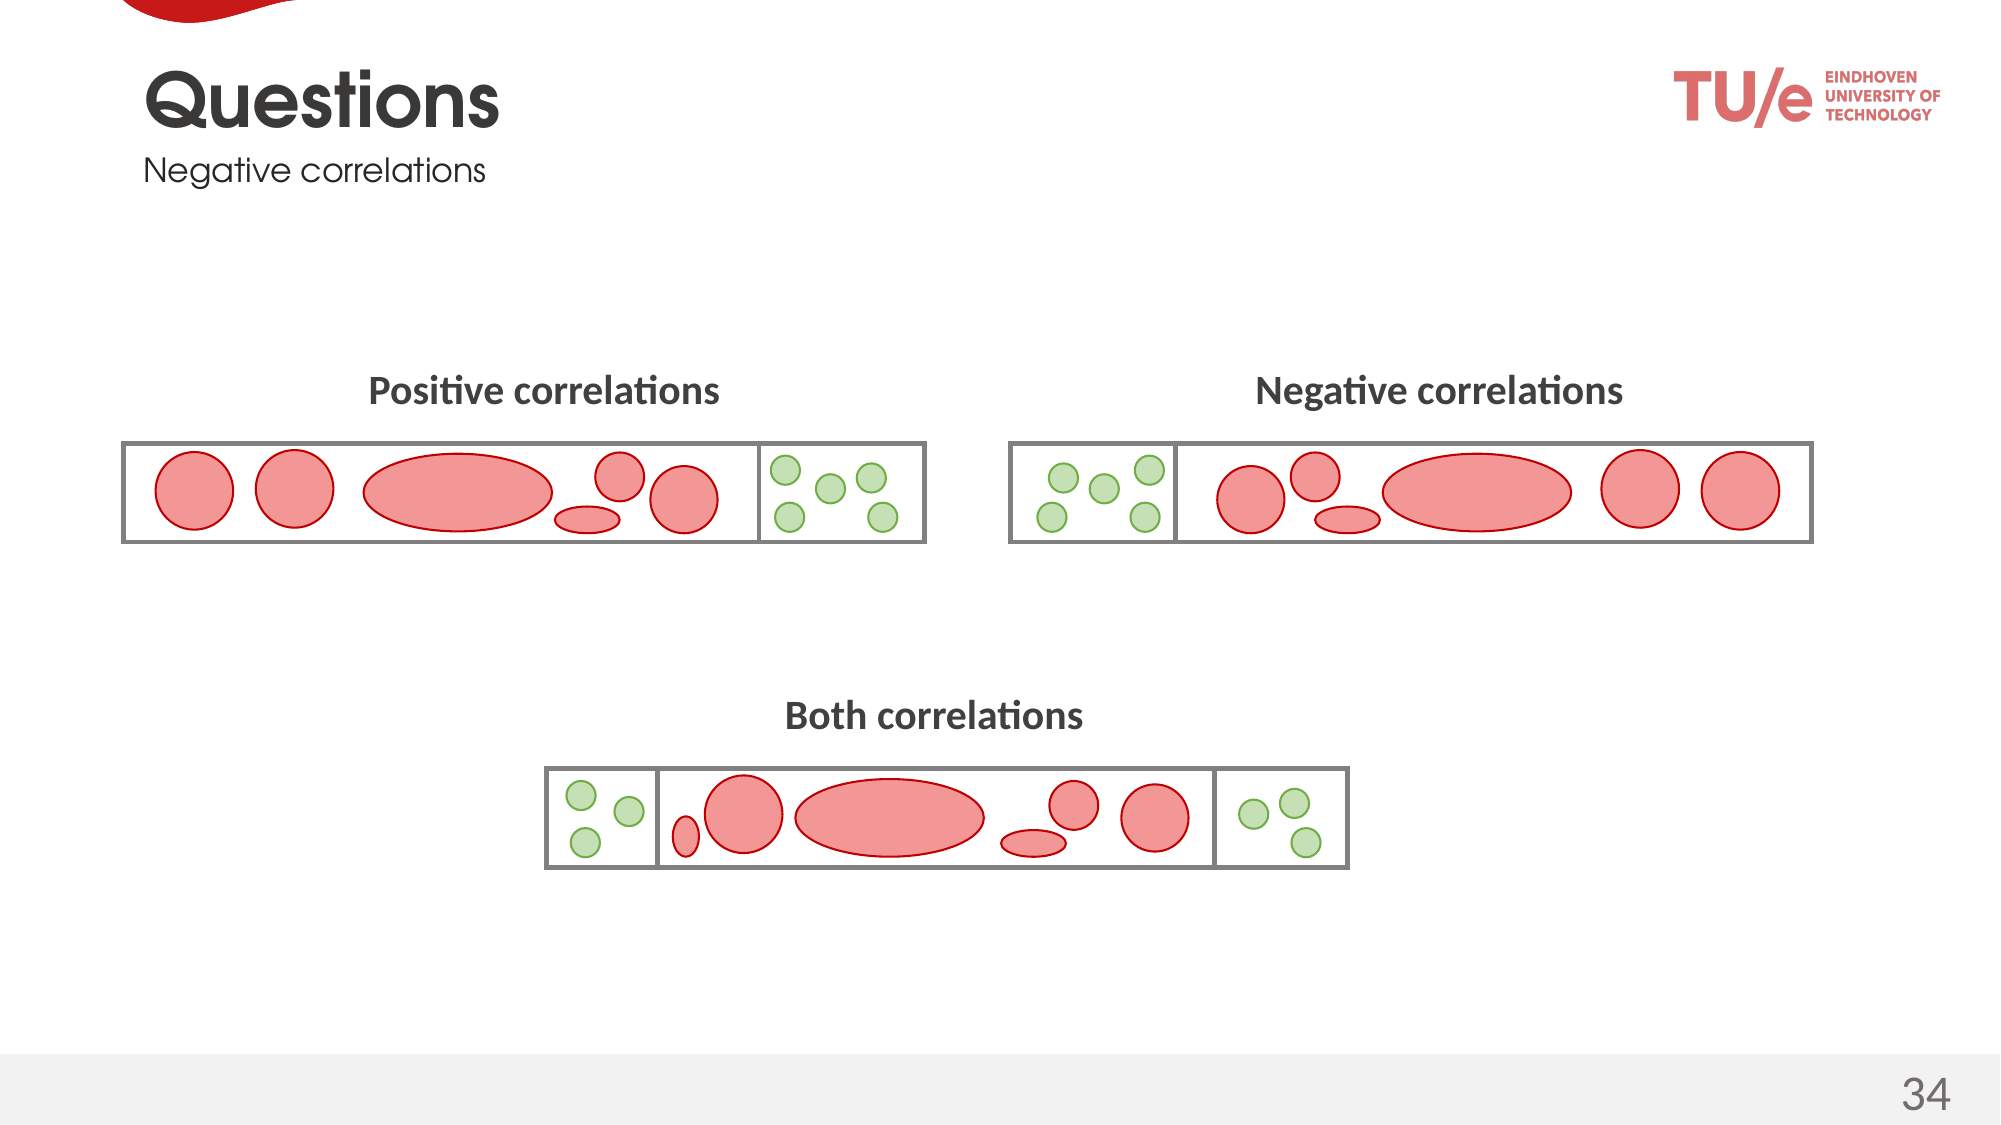

Questions

Negative correlations
Positive correlations
Negative correlations

Both correlations

34